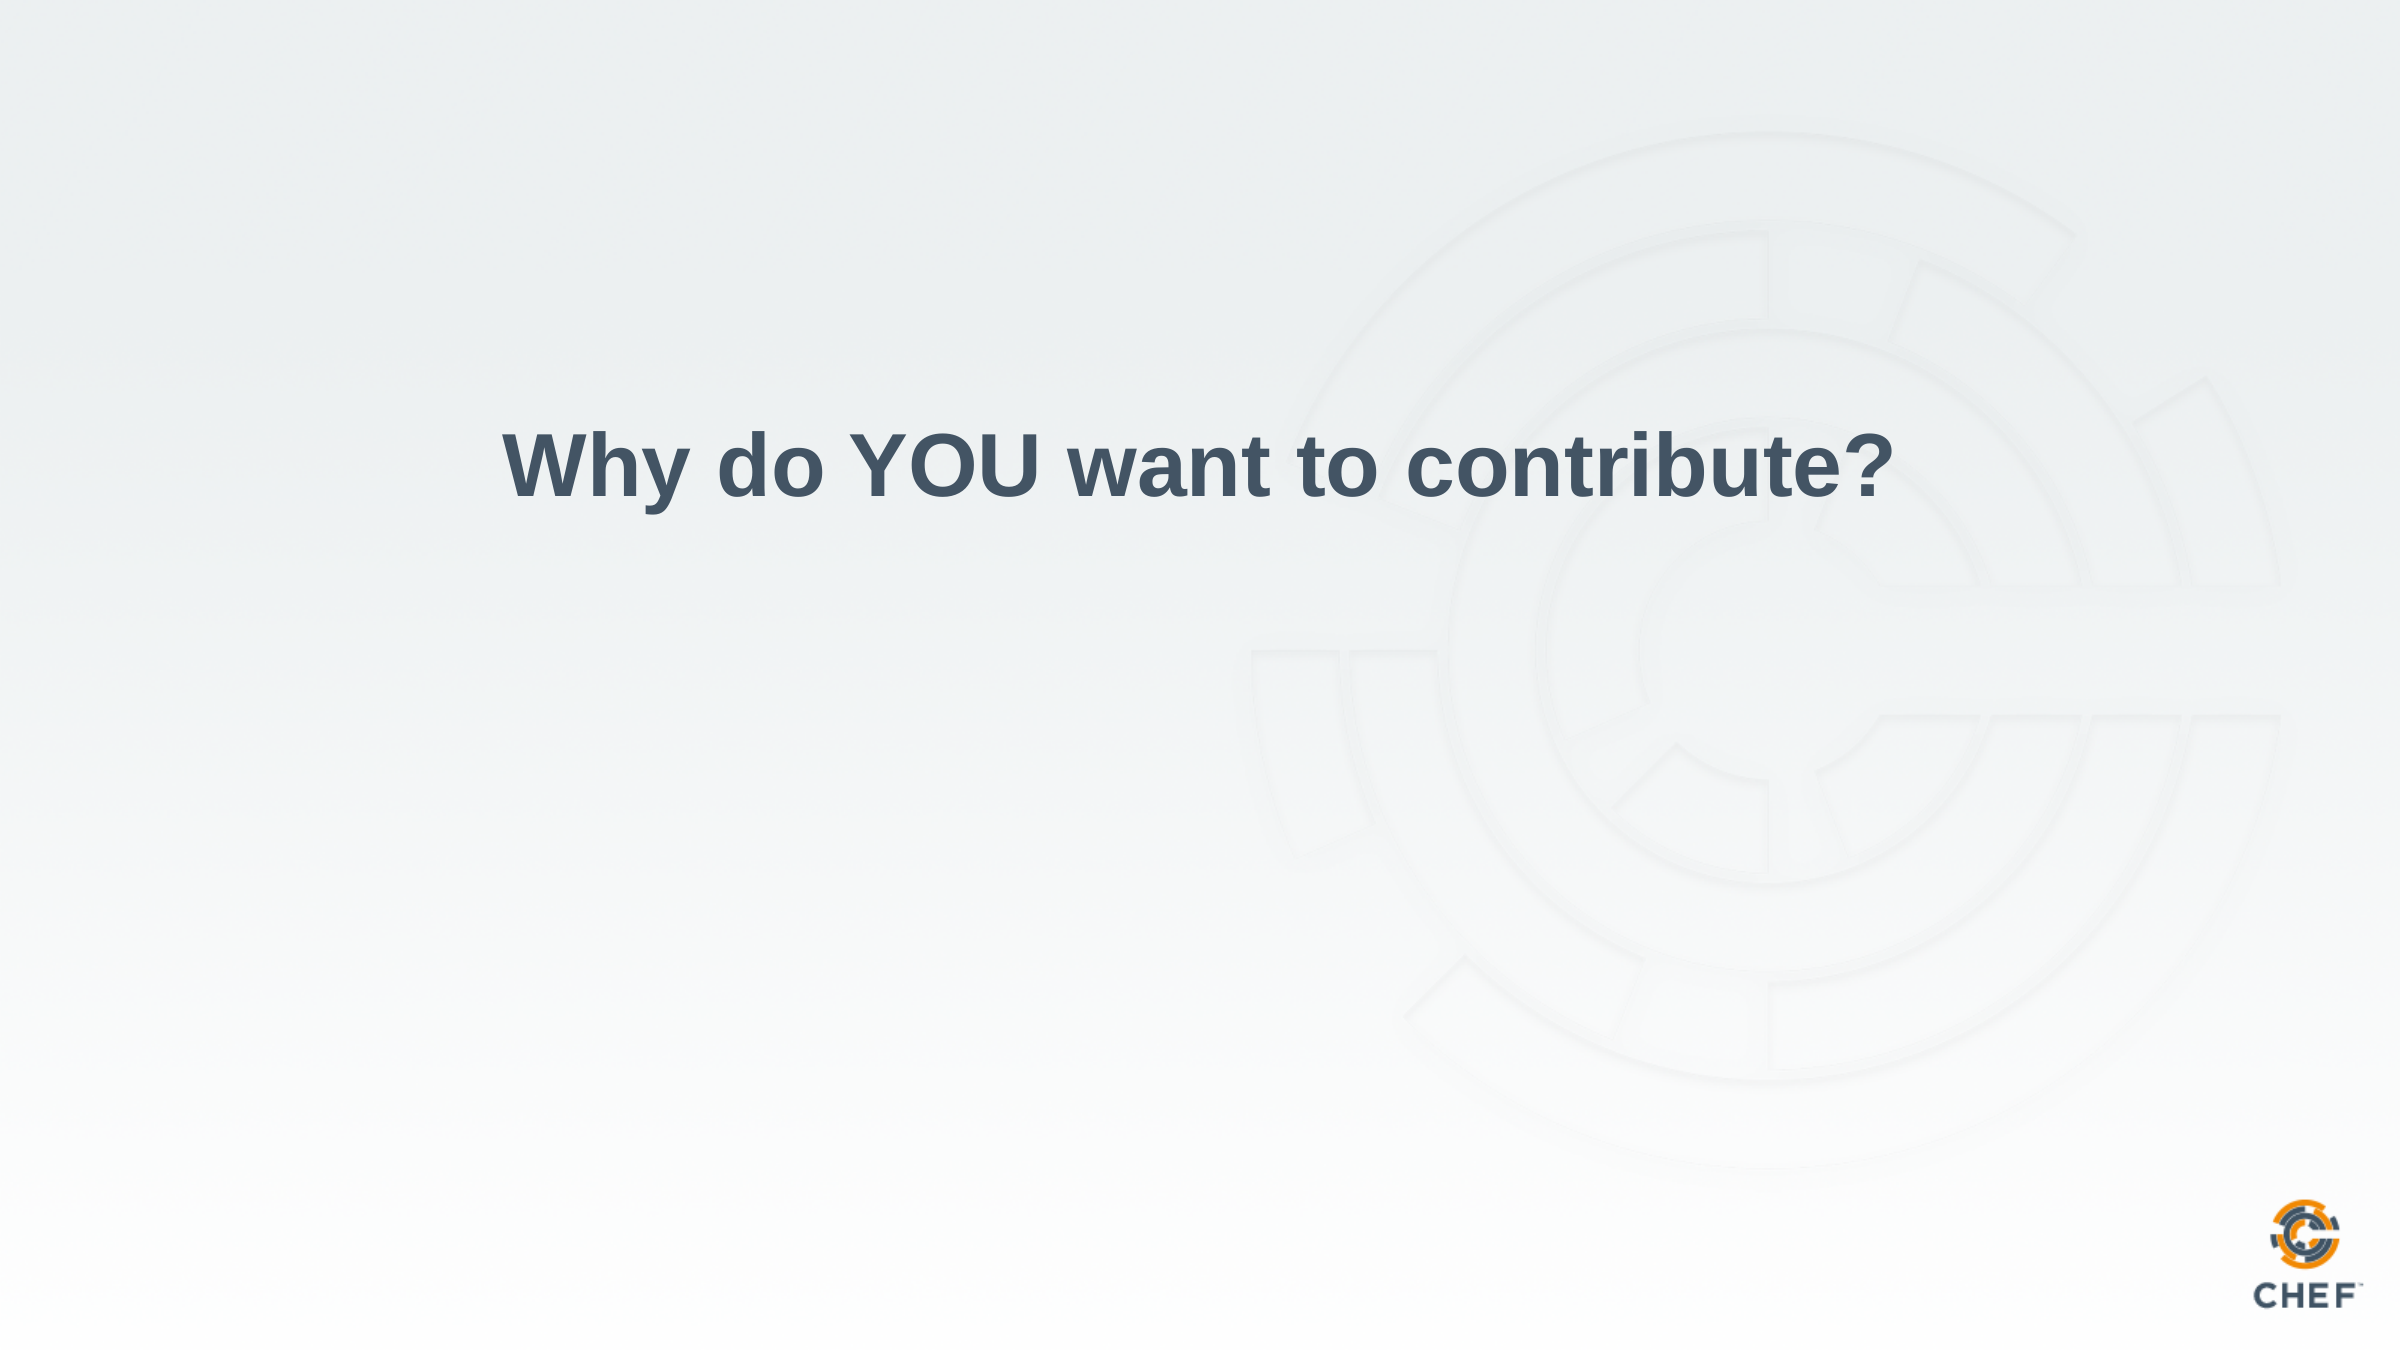

# Why do YOU want to contribute?